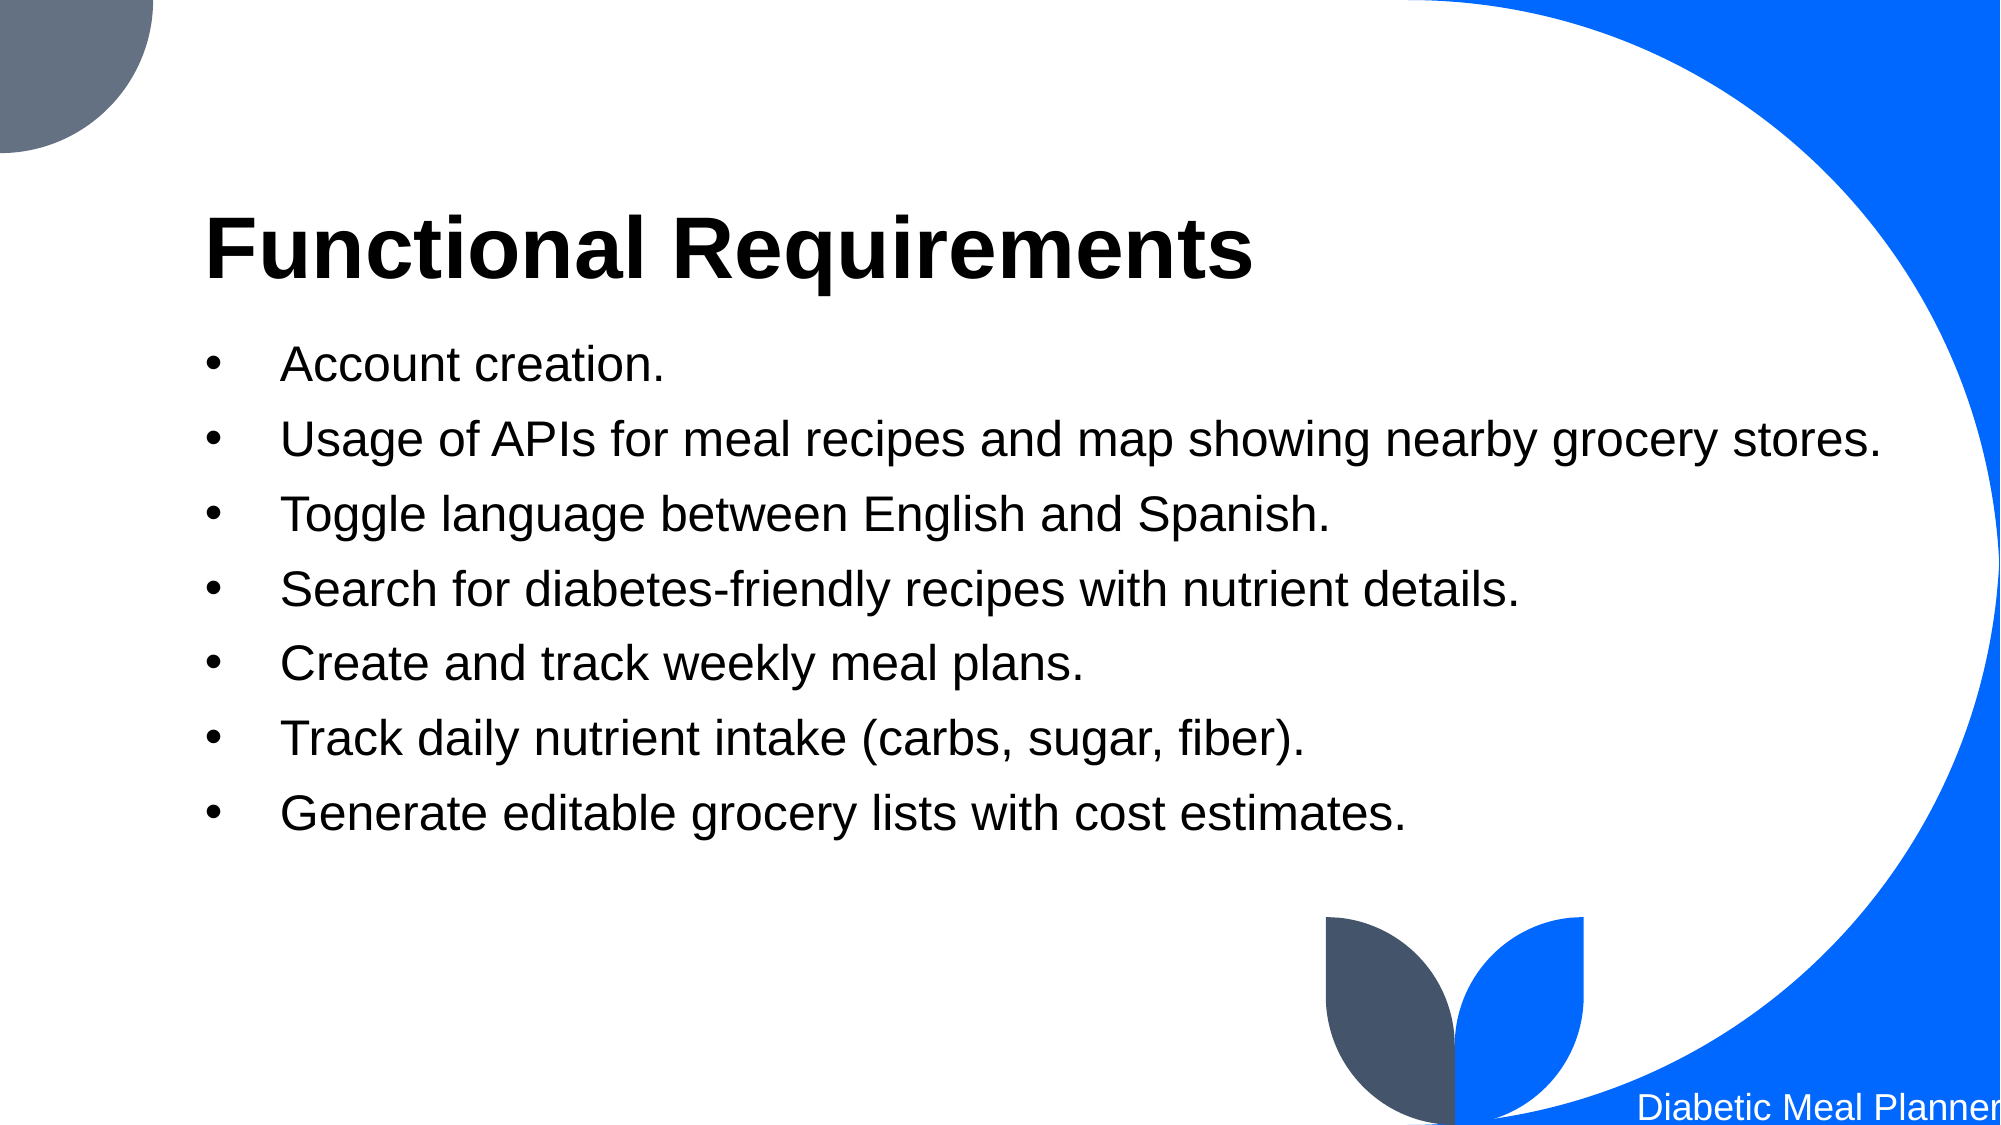

# Functional Requirements
Account creation.
Usage of APIs for meal recipes and map showing nearby grocery stores.
Toggle language between English and Spanish.
Search for diabetes-friendly recipes with nutrient details.
Create and track weekly meal plans.
Track daily nutrient intake (carbs, sugar, fiber).
Generate editable grocery lists with cost estimates.
Diabetic Meal Planner